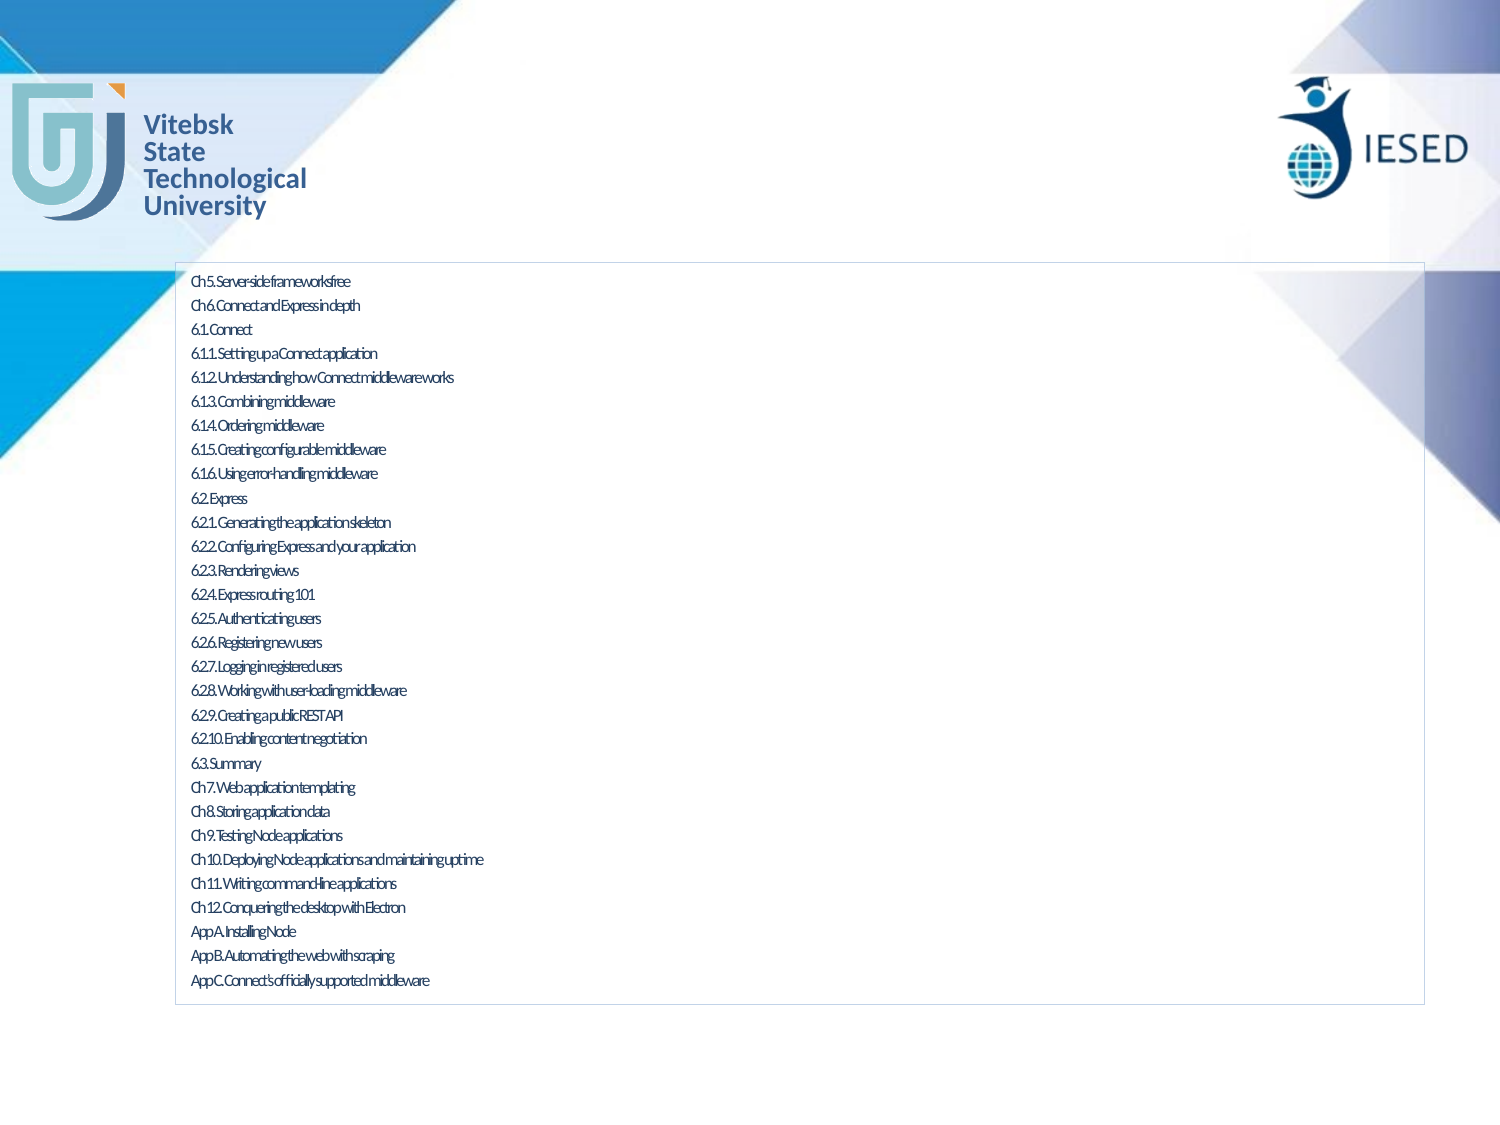

#
Ch 5. Server-side frameworksfree
Ch 6. Connect and Express in depth
6.1. Connect
6.1.1. Setting up a Connect application
6.1.2. Understanding how Connect middleware works
6.1.3. Combining middleware
6.1.4. Ordering middleware
6.1.5. Creating configurable middleware
6.1.6. Using error-handling middleware
6.2. Express
6.2.1. Generating the application skeleton
6.2.2. Configuring Express and your application
6.2.3. Rendering views
6.2.4. Express routing 101
6.2.5. Authenticating users
6.2.6. Registering new users
6.2.7. Logging in registered users
6.2.8. Working with user-loading middleware
6.2.9. Creating a public REST API
6.2.10. Enabling content negotiation
6.3. Summary
Ch 7. Web application templating
Ch 8. Storing application data
Ch 9. Testing Node applications
Ch 10. Deploying Node applications and maintaining uptime
Ch 11. Writing command-line applications
Ch 12. Conquering the desktop with Electron
App A. Installing Node
App B. Automating the web with scraping
App C. Connect’s officially supported middleware